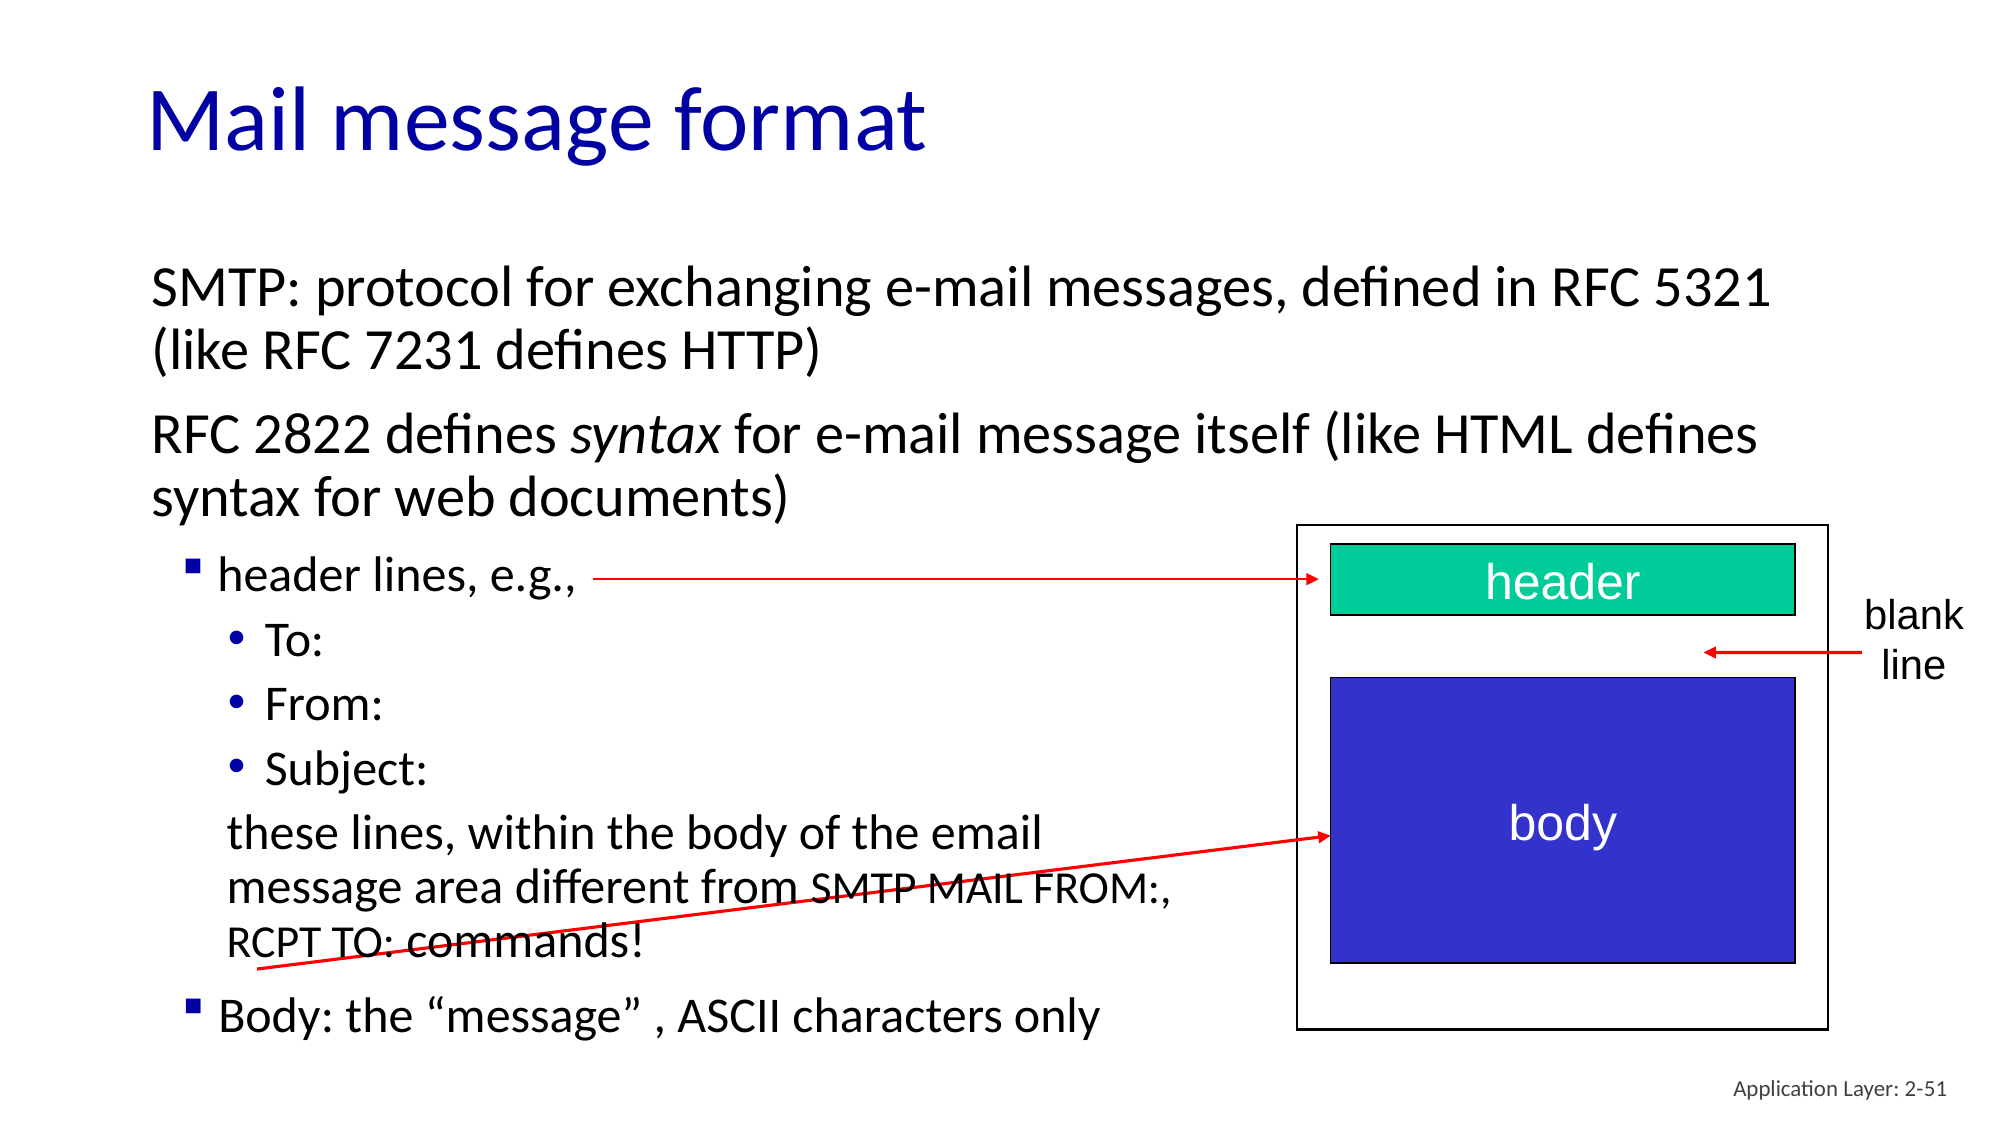

# Mail message format
SMTP: protocol for exchanging e-mail messages, defined in RFC 5321 (like RFC 7231 defines HTTP)
RFC 2822 defines syntax for e-mail message itself (like HTML defines syntax for web documents)

header lines, e.g.,
To:
From:
Subject:
these lines, within the body of the email message area different from SMTP MAIL FROM:, RCPT TO: commands!
Body: the “message” , ASCII characters only
header
blank
line

body

Application Layer: 2-51